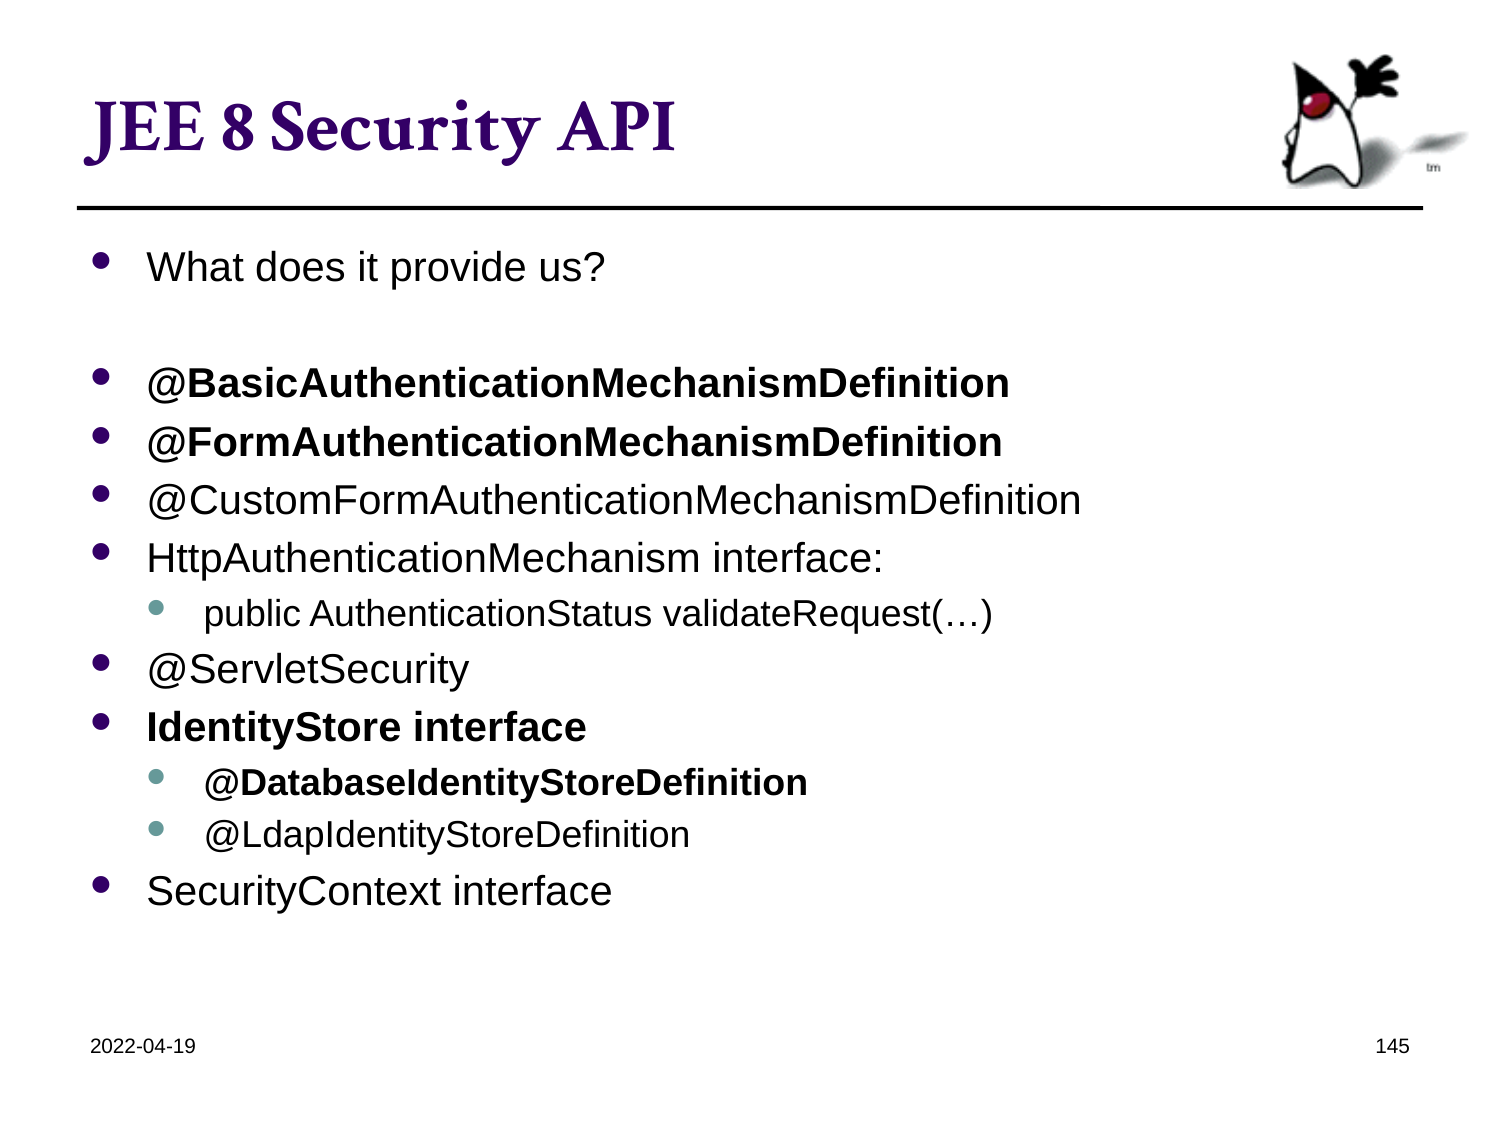

# JEE 8 Security API
What does it provide us?

@BasicAuthenticationMechanismDefinition
@FormAuthenticationMechanismDefinition
@CustomFormAuthenticationMechanismDefinition
HttpAuthenticationMechanism interface:
public AuthenticationStatus validateRequest(…)
@ServletSecurity
IdentityStore interface
@DatabaseIdentityStoreDefinition
@LdapIdentityStoreDefinition
SecurityContext interface
2022-04-19
145